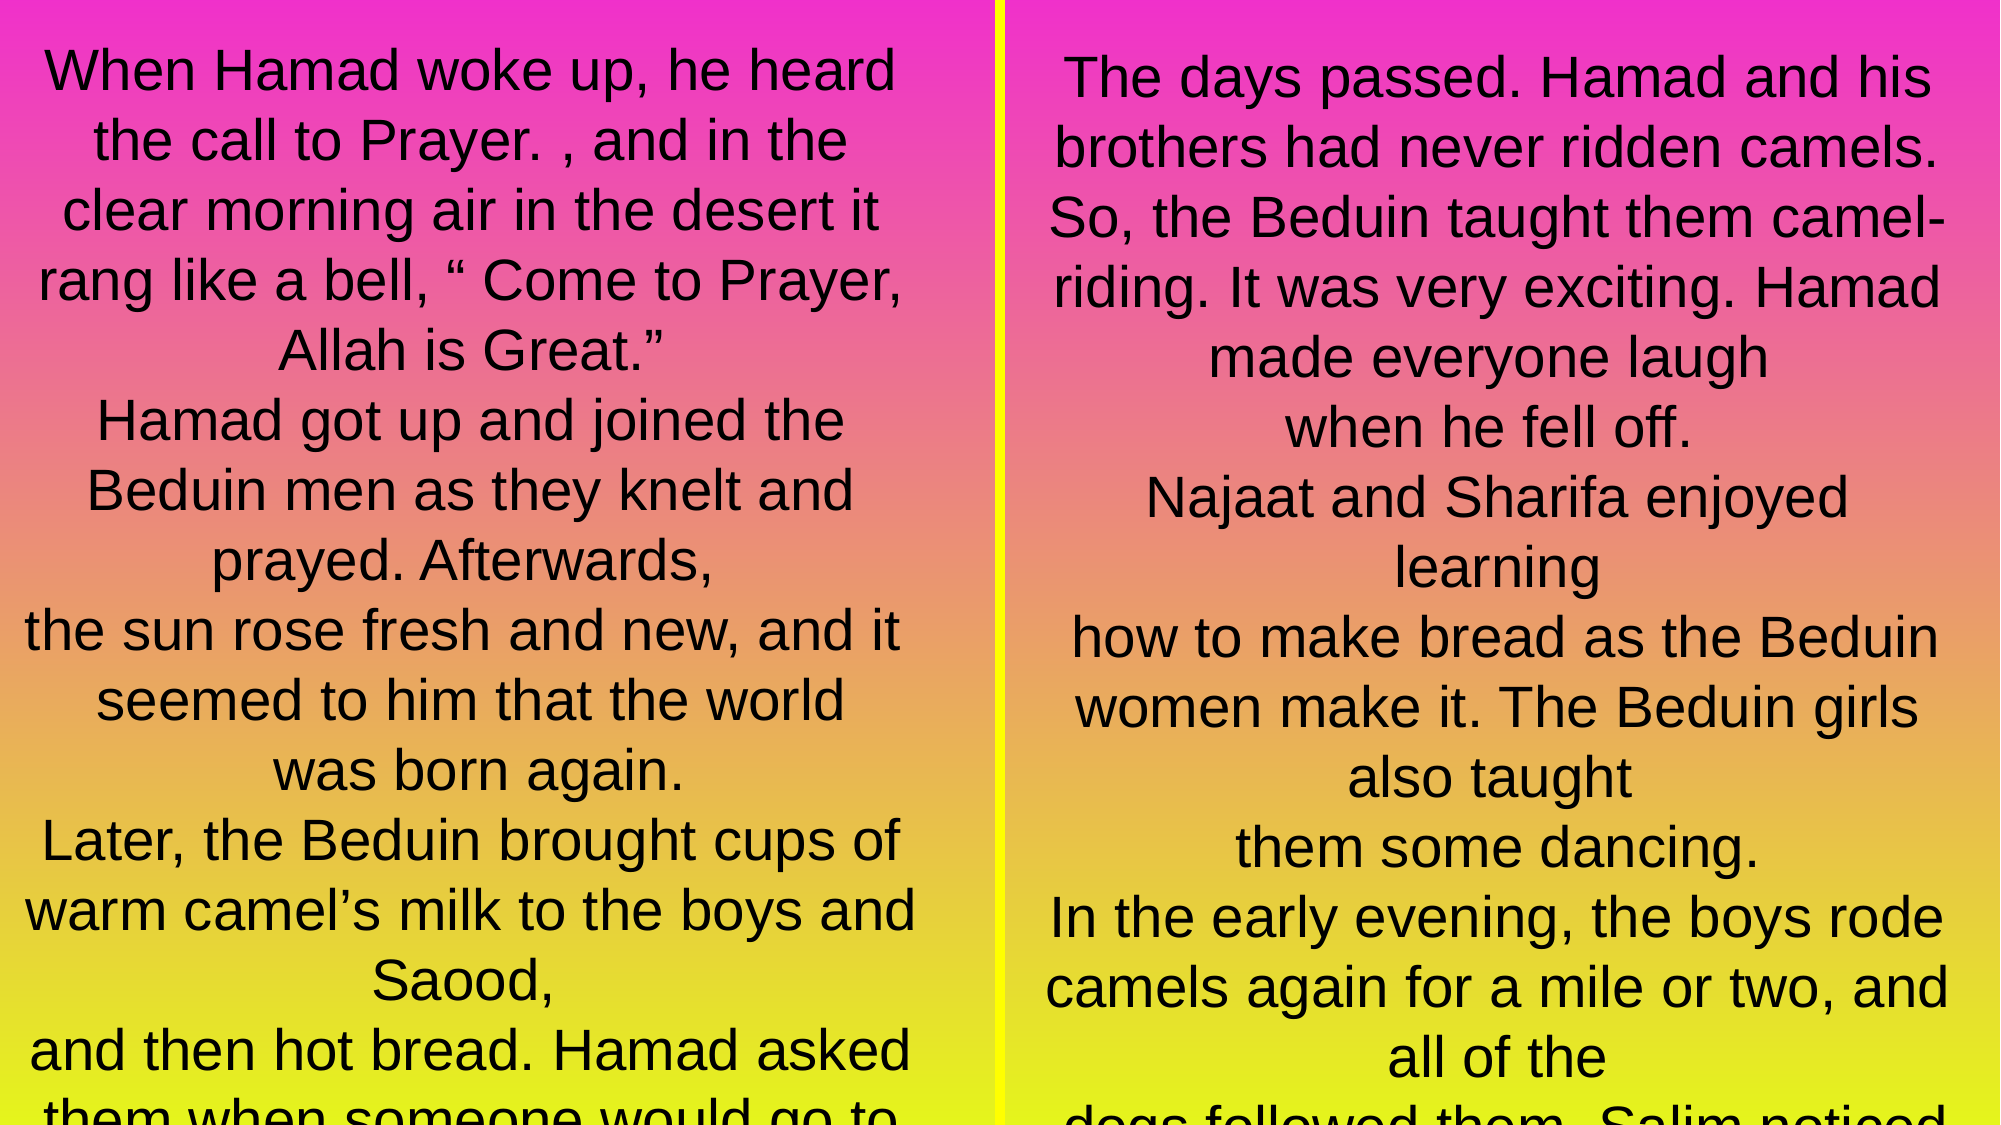

When Hamad woke up, he heard the call to Prayer. , and in the clear morning air in the desert it rang like a bell, “ Come to Prayer, Allah is Great.”
Hamad got up and joined the Beduin men as they knelt and prayed. Afterwards,
the sun rose fresh and new, and it
seemed to him that the world
 was born again.
Later, the Beduin brought cups of warm camel’s milk to the boys and Saood,
and then hot bread. Hamad asked them when someone would go to Shaybah.
They laughed and said that three
men had already set out.
The days passed. Hamad and his brothers had never ridden camels. So, the Beduin taught them camel-riding. It was very exciting. Hamad made everyone laugh
when he fell off.
Najaat and Sharifa enjoyed learning
 how to make bread as the Beduin women make it. The Beduin girls also taught
them some dancing.
In the early evening, the boys rode camels again for a mile or two, and all of the
 dogs followed them. Salim noticed that
the dogs were healthy and well looked after.
They were beautiful animals.